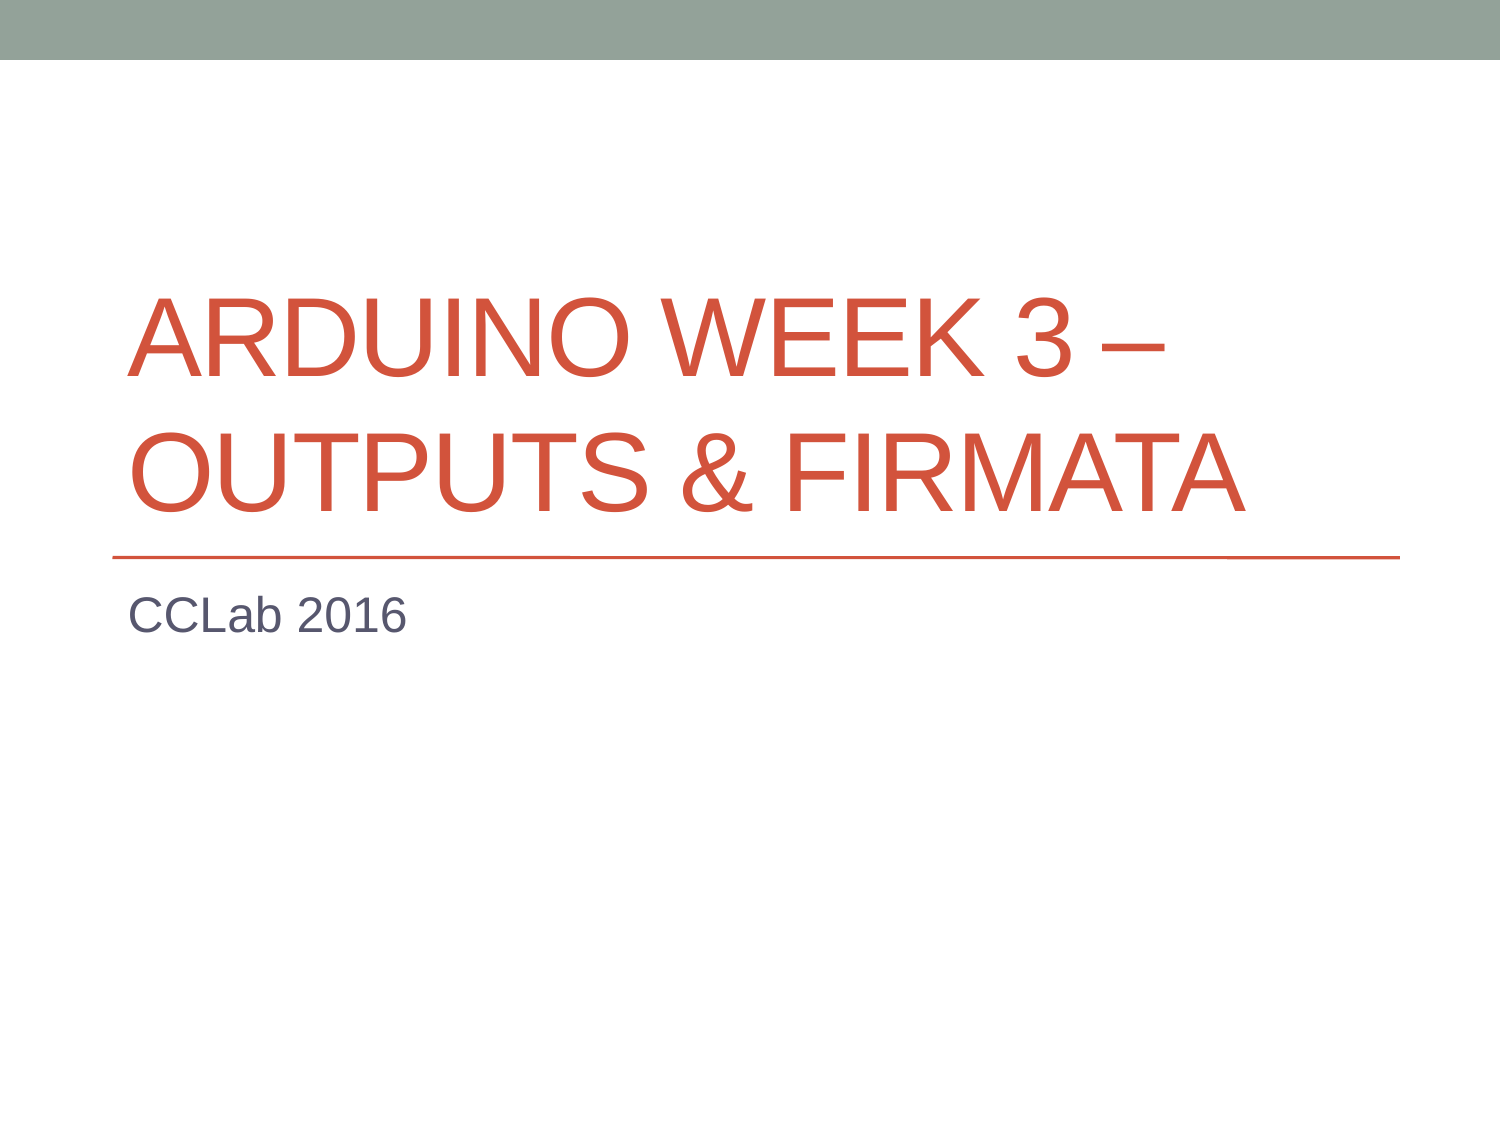

# Arduino Week 3 – Outputs & FIRMATA
CCLab 2016